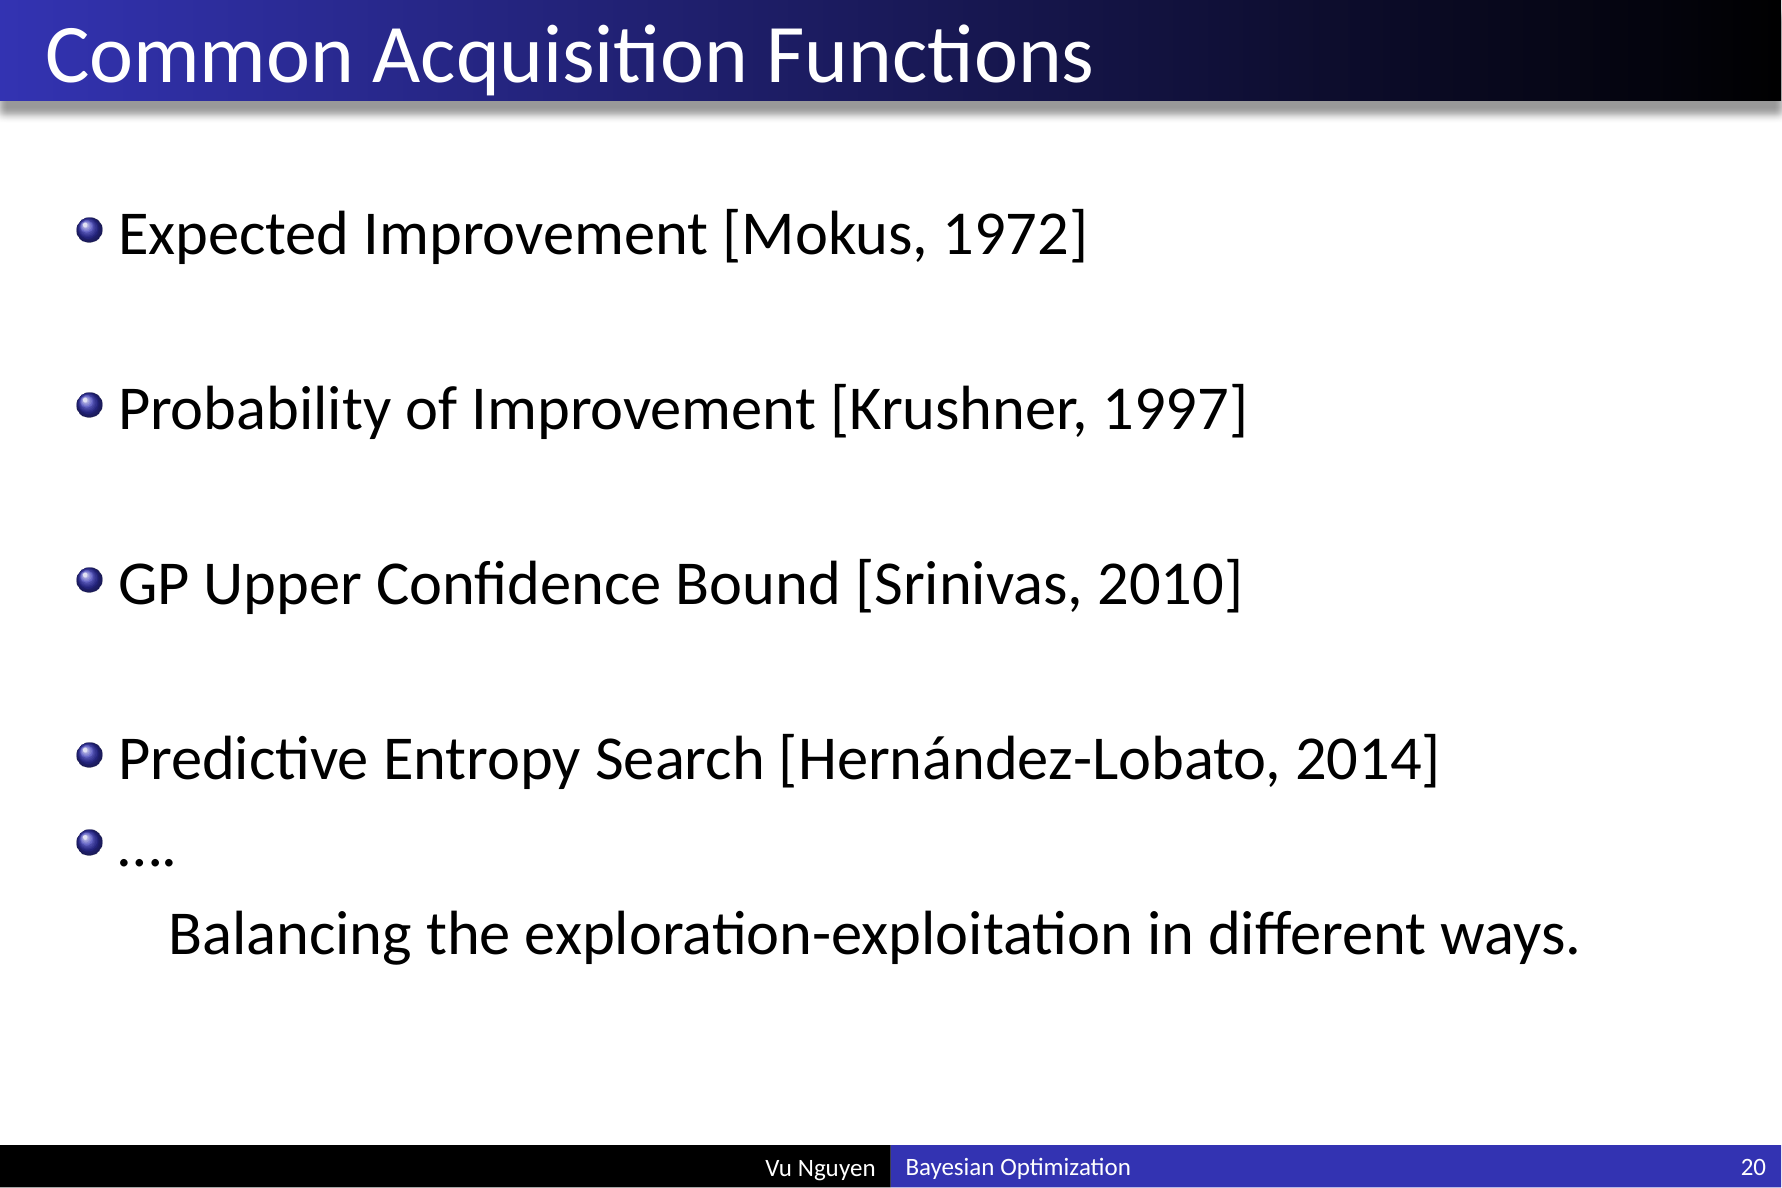

# Common Acquisition Functions
Expected Improvement [Mokus, 1972]

Probability of Improvement [Krushner, 1997]

GP Upper Confidence Bound [Srinivas, 2010]

Predictive Entropy Search [Hernández-Lobato, 2014]
….
Balancing the exploration-exploitation in different ways.

20
Bayesian Optimization